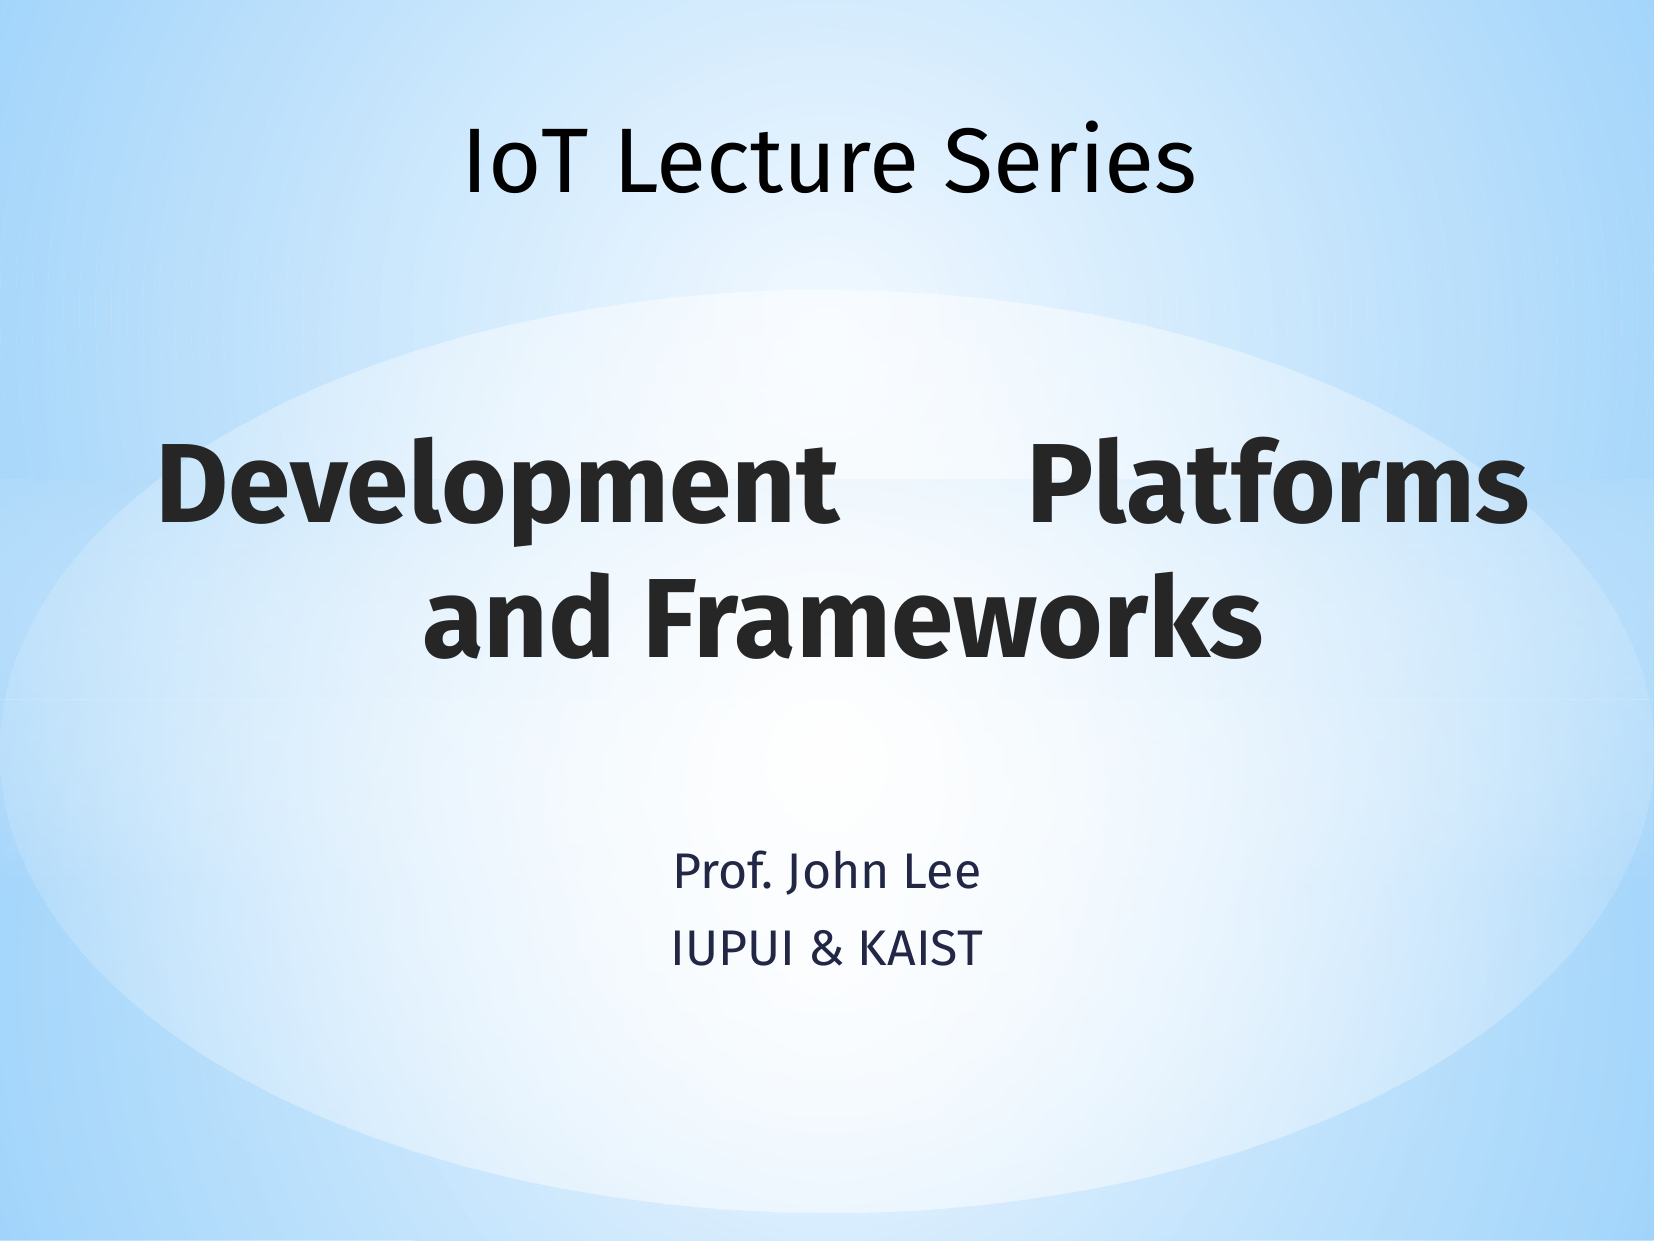

IoT Lecture Series
# Development       Platforms and Frameworks
Prof. John Lee
IUPUI & KAIST